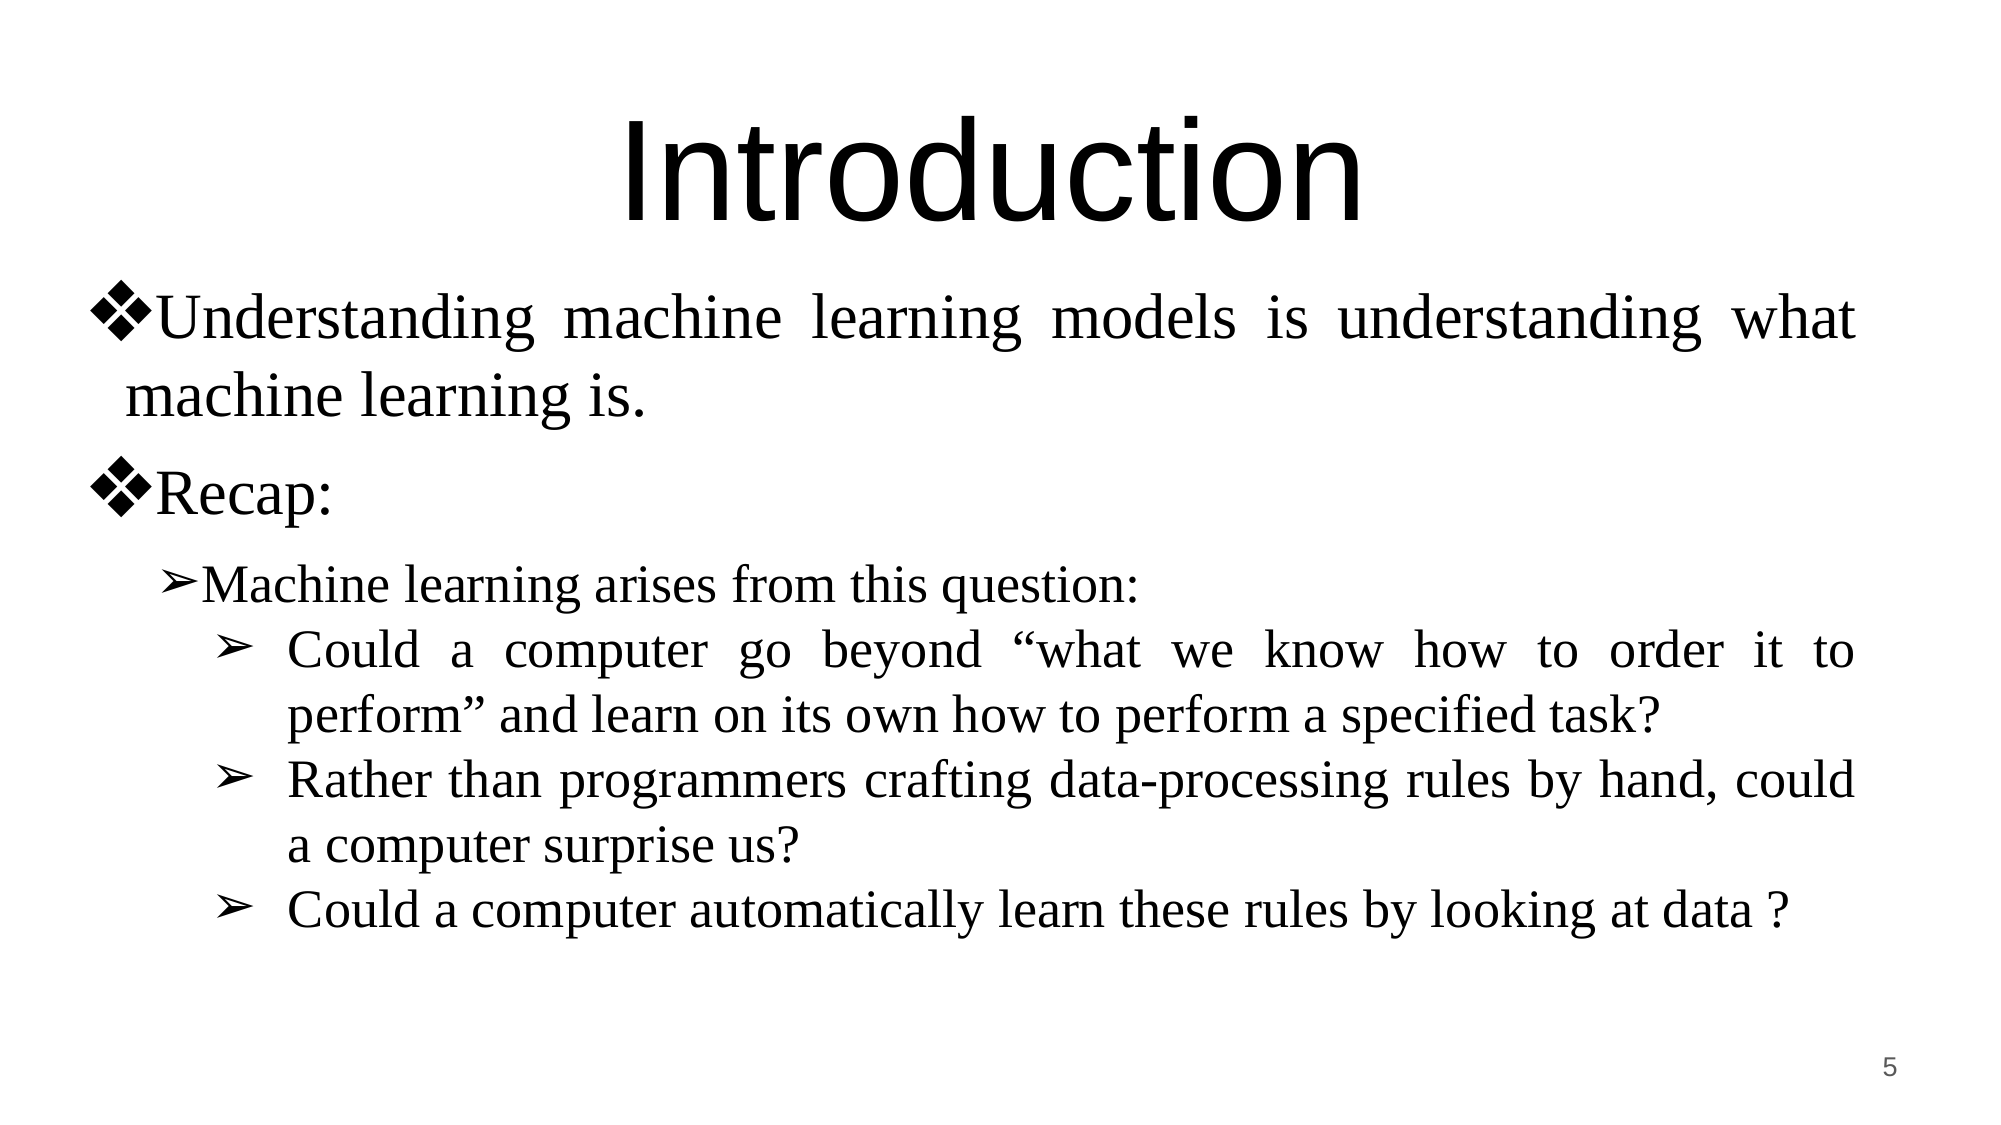

# Introduction
Understanding machine learning models is understanding what machine learning is.
Recap:
Machine learning arises from this question:
Could a computer go beyond “what we know how to order it to perform” and learn on its own how to perform a specified task?
Rather than programmers crafting data-processing rules by hand, could a computer surprise us?
Could a computer automatically learn these rules by looking at data ?
5